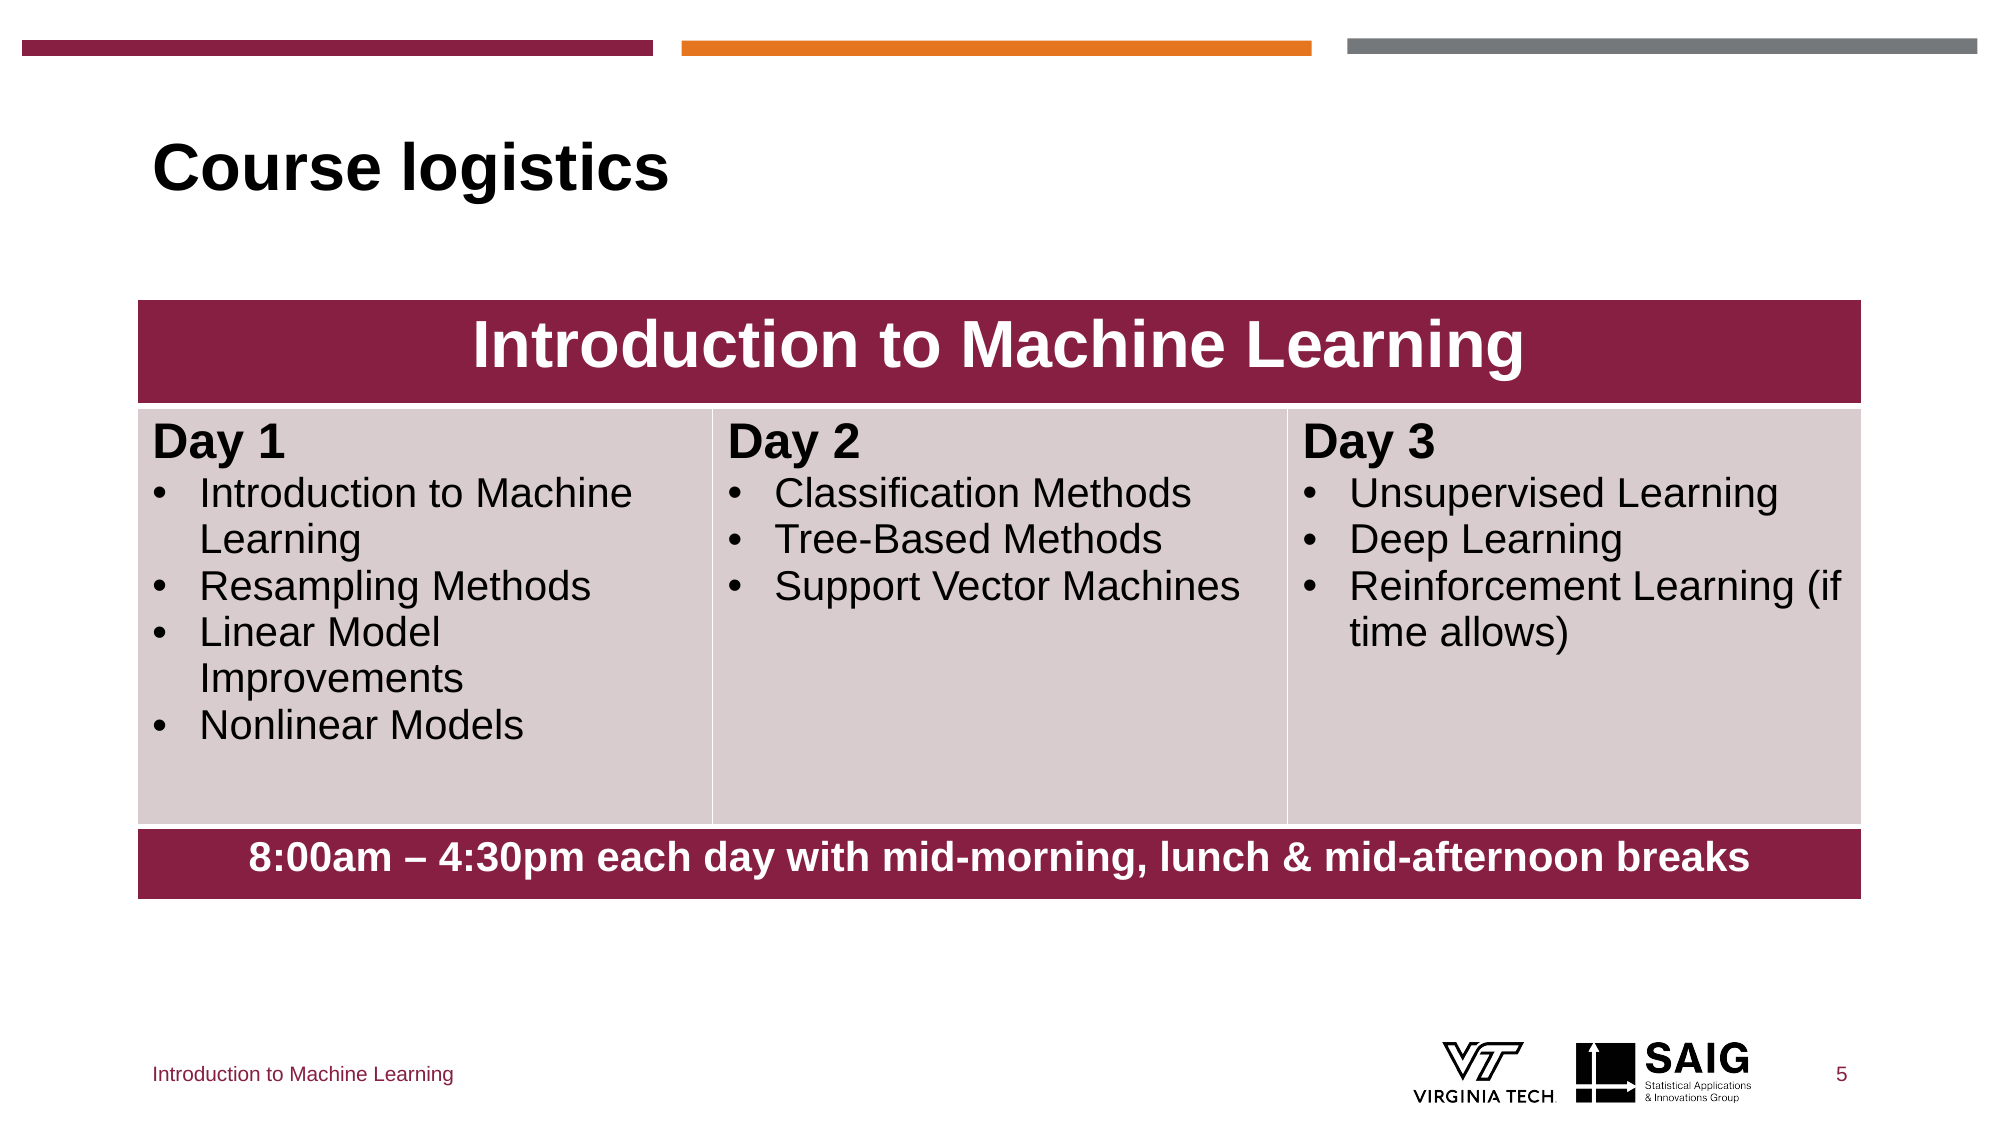

# Course logistics
| Introduction to Machine Learning |  |  |
| --- | --- | --- |
| Day 1 Introduction to Machine Learning Resampling Methods Linear Model Improvements Nonlinear Models | Day 2 Classification Methods Tree-Based Methods Support Vector Machines | Day 3 Unsupervised Learning Deep Learning Reinforcement Learning (if time allows) |
| 8:00am – 4:30pm each day with mid-morning, lunch & mid-afternoon breaks |  |  |
Introduction to Machine Learning
5